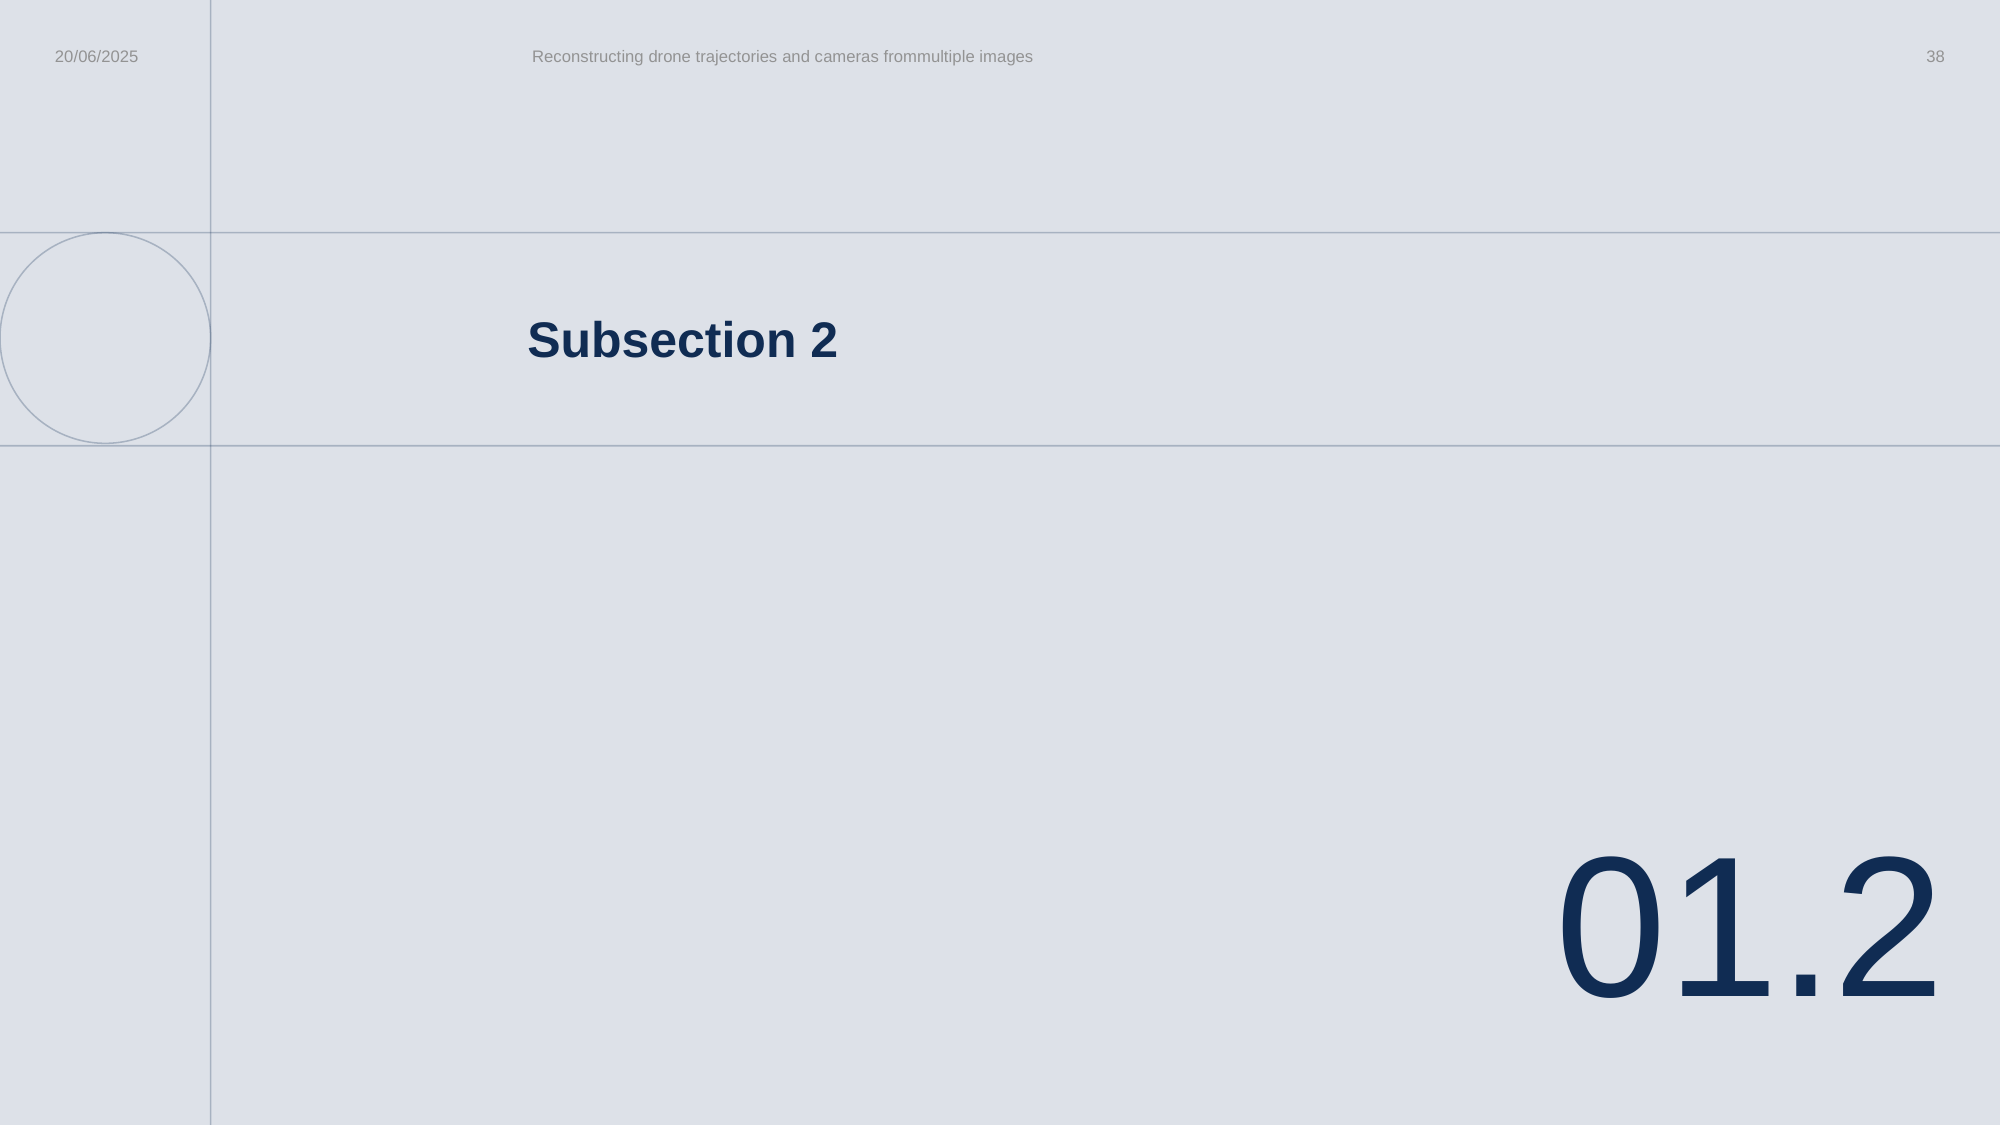

20/06/2025
 Reconstructing drone trajectories and cameras frommultiple images
38
# Subsection 2
01.2